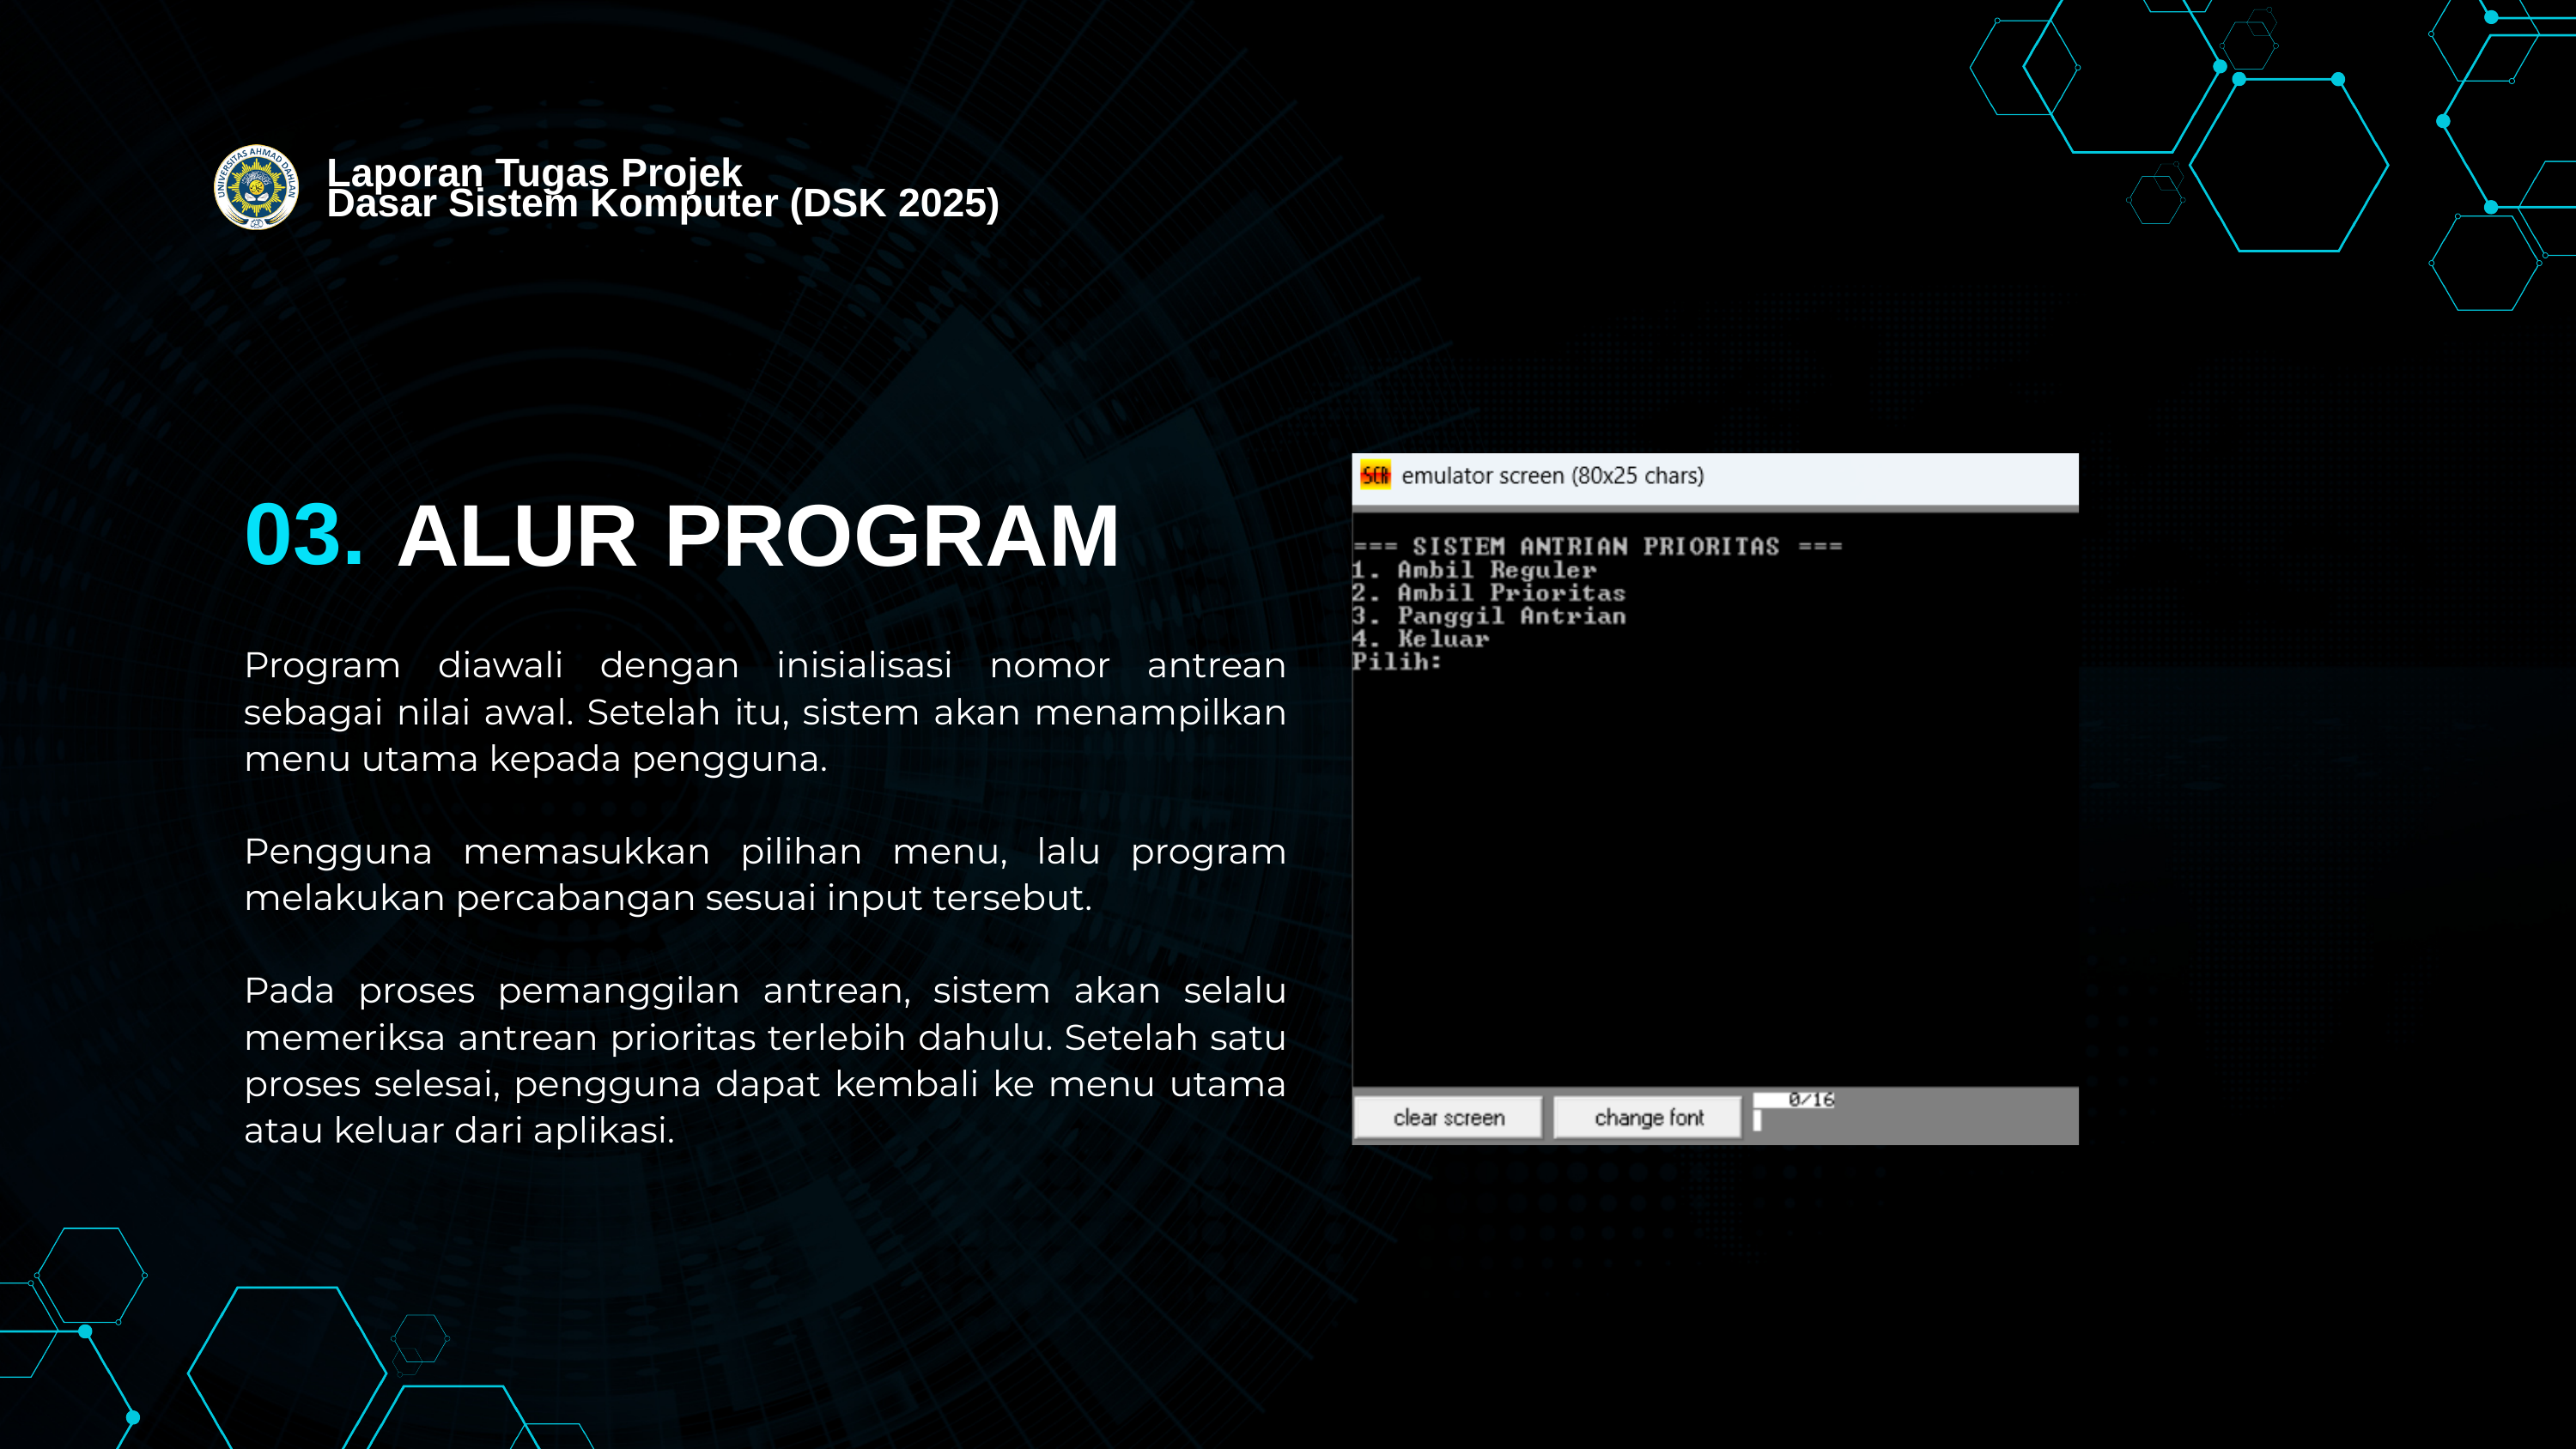

Laporan Tugas Projek
Dasar Sistem Komputer (DSK 2025)

ALUR PROGRAM
03.
Program diawali dengan inisialisasi nomor antrean sebagai nilai awal. Setelah itu, sistem akan menampilkan menu utama kepada pengguna.

Pengguna memasukkan pilihan menu, lalu program melakukan percabangan sesuai input tersebut.

Pada proses pemanggilan antrean, sistem akan selalu memeriksa antrean prioritas terlebih dahulu. Setelah satu proses selesai, pengguna dapat kembali ke menu utama atau keluar dari aplikasi.